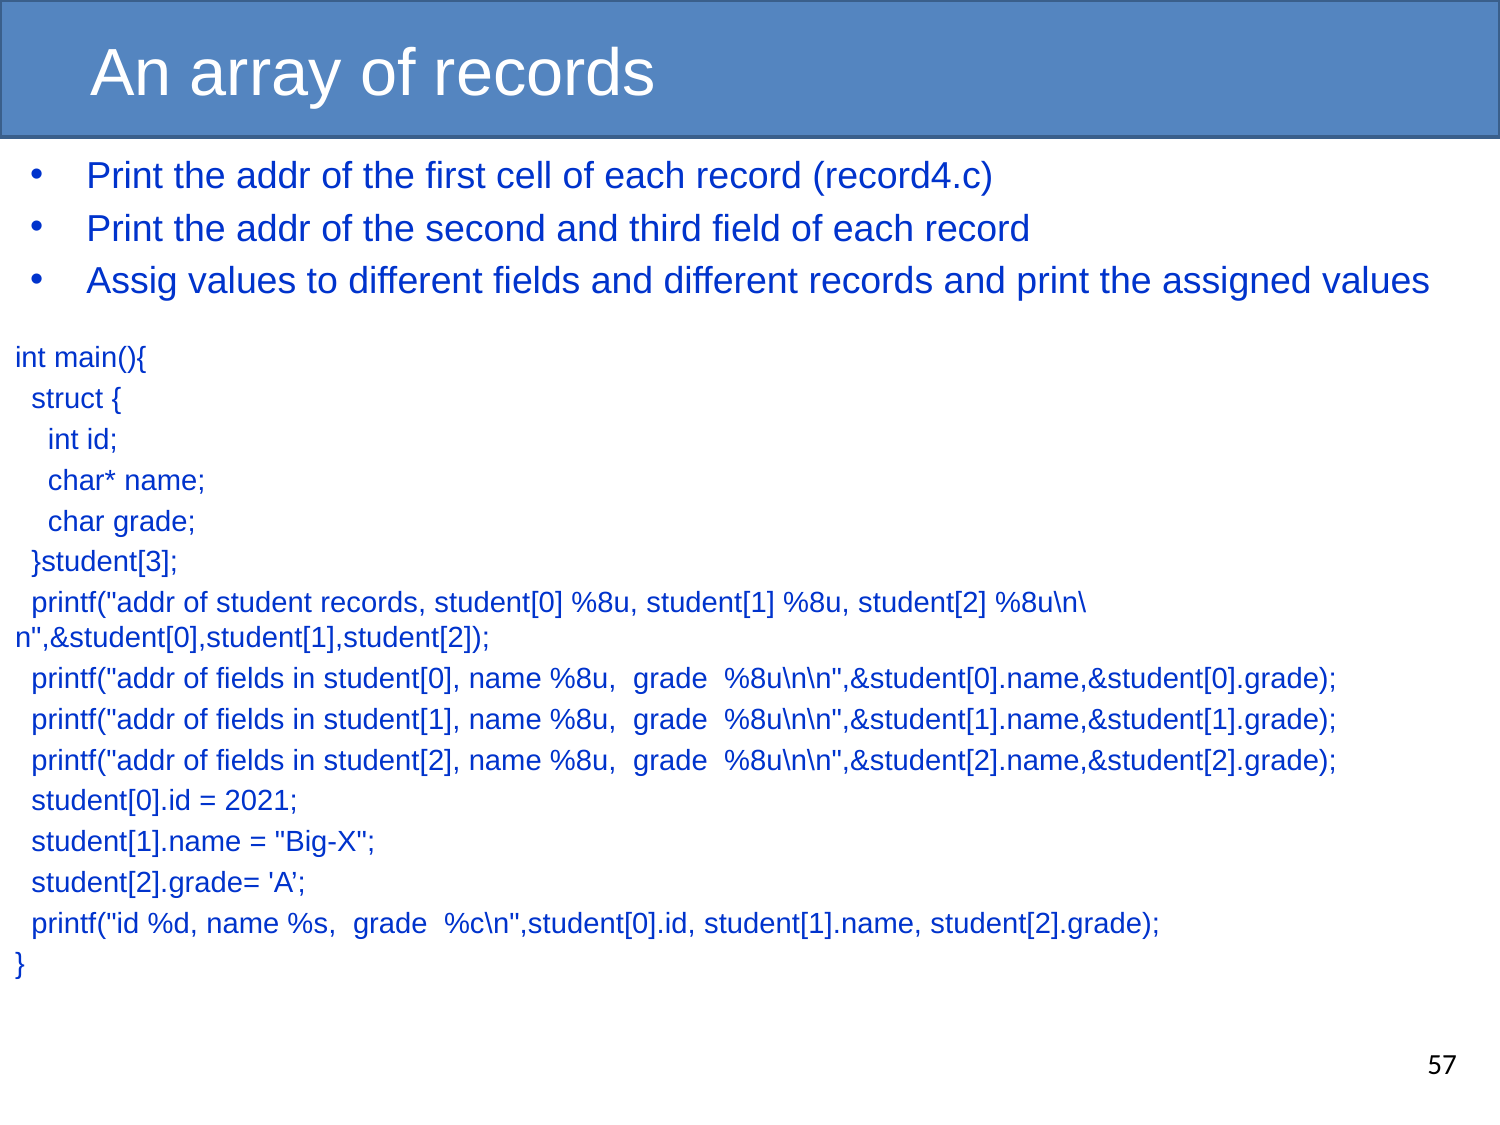

# An array of records
Print the addr of the first cell of each record (record4.c)
Print the addr of the second and third field of each record
Assig values to different fields and different records and print the assigned values
int main(){
  struct {
    int id;
    char* name;
    char grade;
  }student[3];
  printf("addr of student records, student[0] %8u, student[1] %8u, student[2] %8u\n\n",&student[0],student[1],student[2]);
  printf("addr of fields in student[0], name %8u,  grade  %8u\n\n",&student[0].name,&student[0].grade);
  printf("addr of fields in student[1], name %8u,  grade  %8u\n\n",&student[1].name,&student[1].grade);
  printf("addr of fields in student[2], name %8u,  grade  %8u\n\n",&student[2].name,&student[2].grade);
  student[0].id = 2021;
  student[1].name = "Big-X";
  student[2].grade= 'A’;
  printf("id %d, name %s,  grade  %c\n",student[0].id, student[1].name, student[2].grade);
}
57